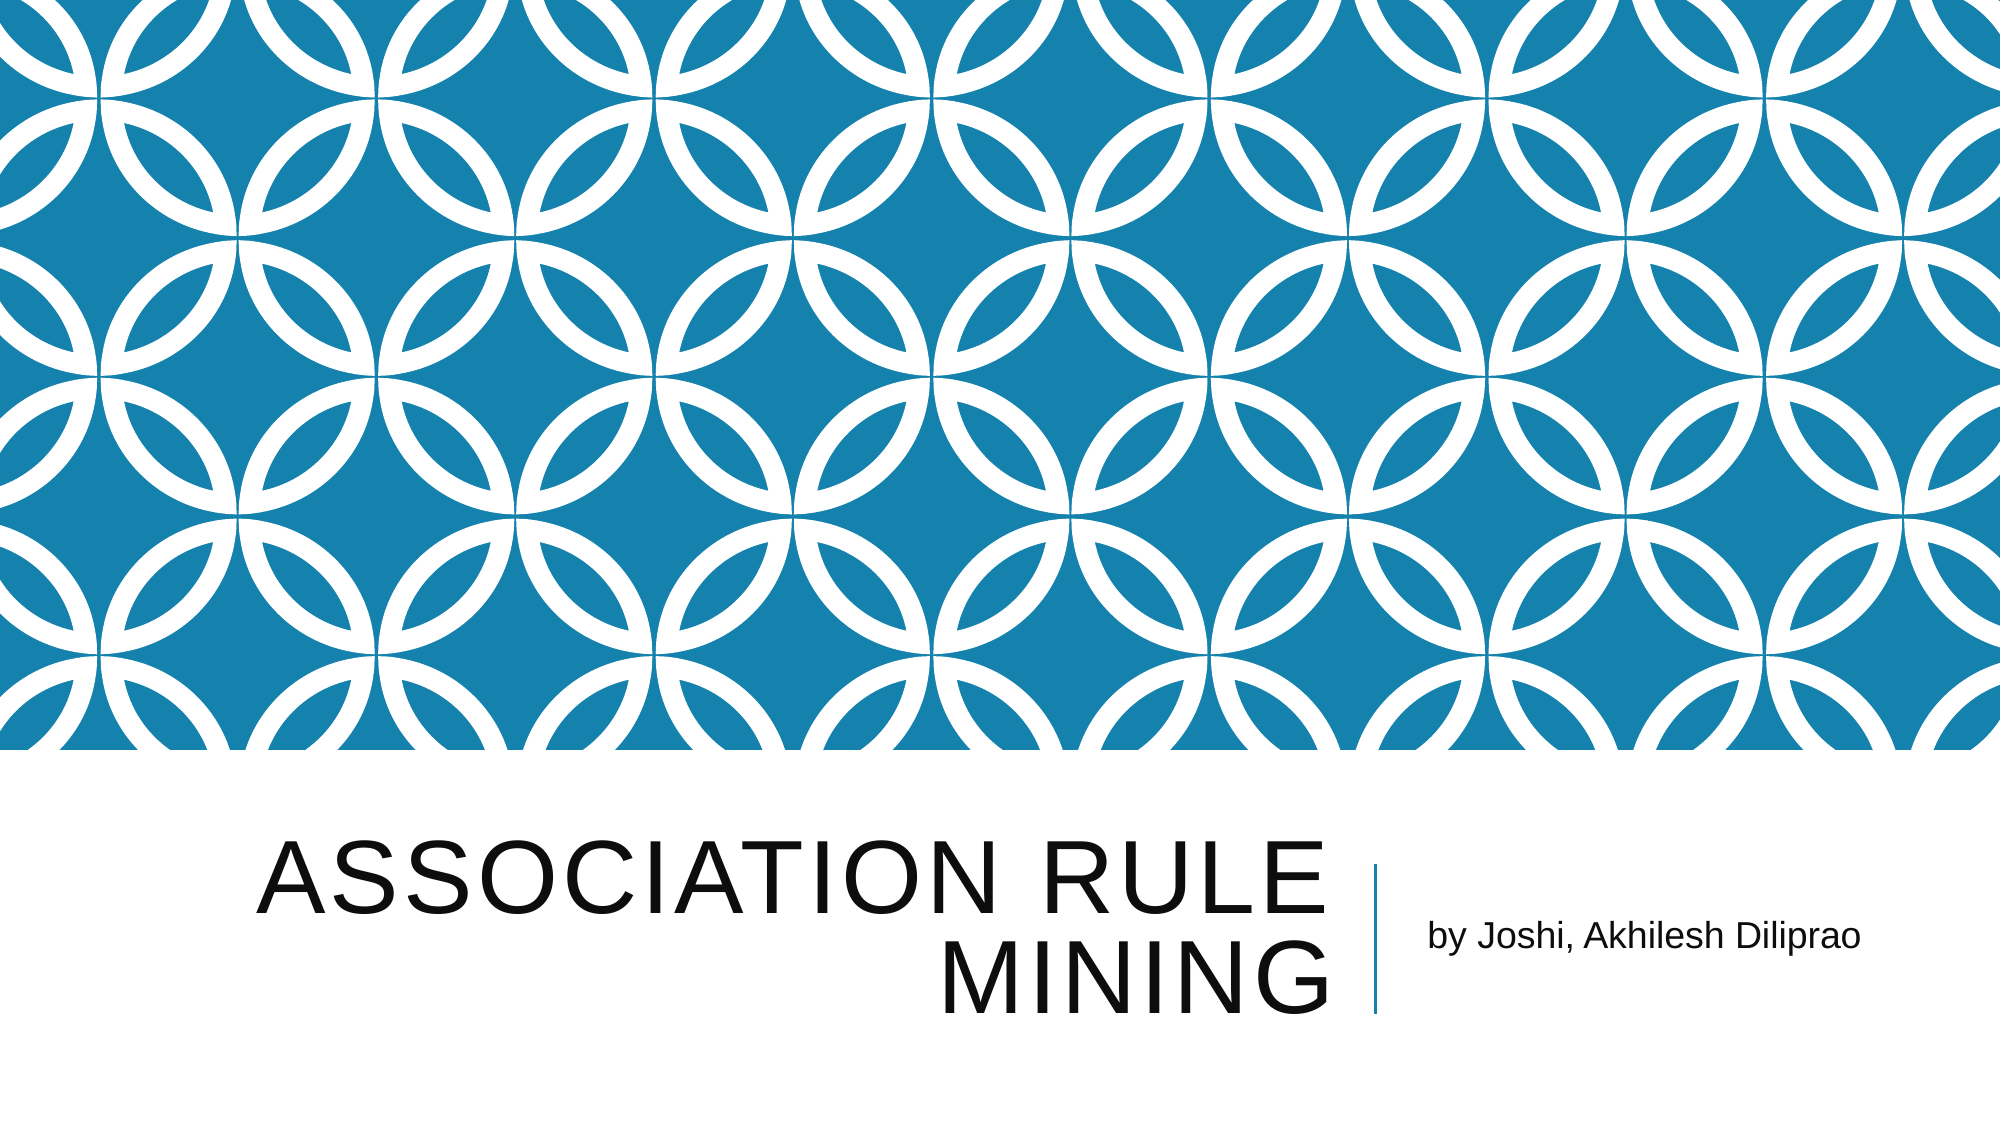

# Association Rule MIning
by Joshi, Akhilesh Diliprao